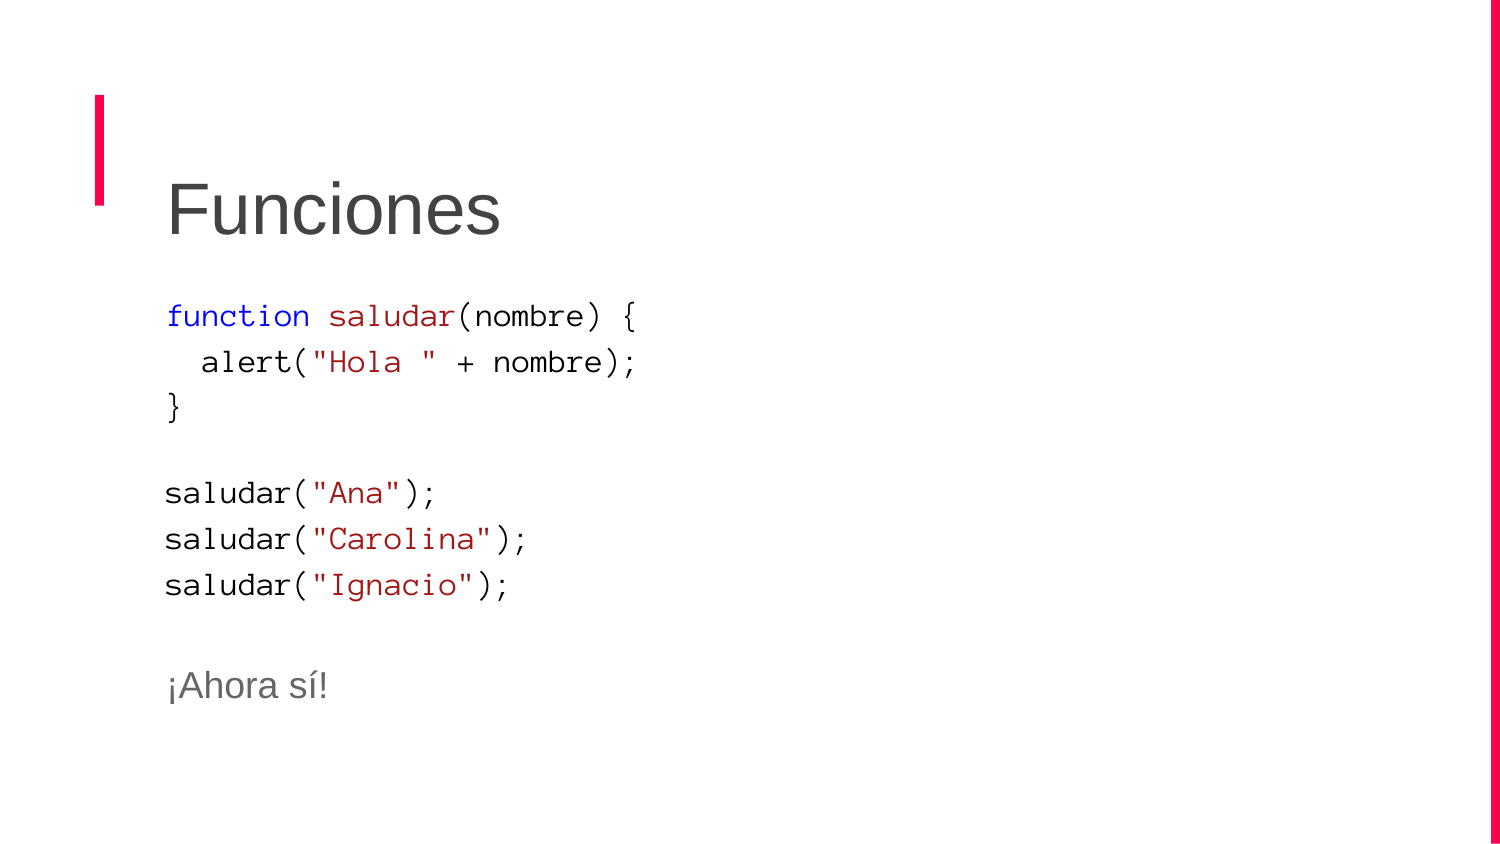

Funciones
function saludar(nombre) {
  alert("Hola " + nombre);
}
saludar("Ana");
saludar("Carolina");
saludar("Ignacio");

¡Ahora sí!